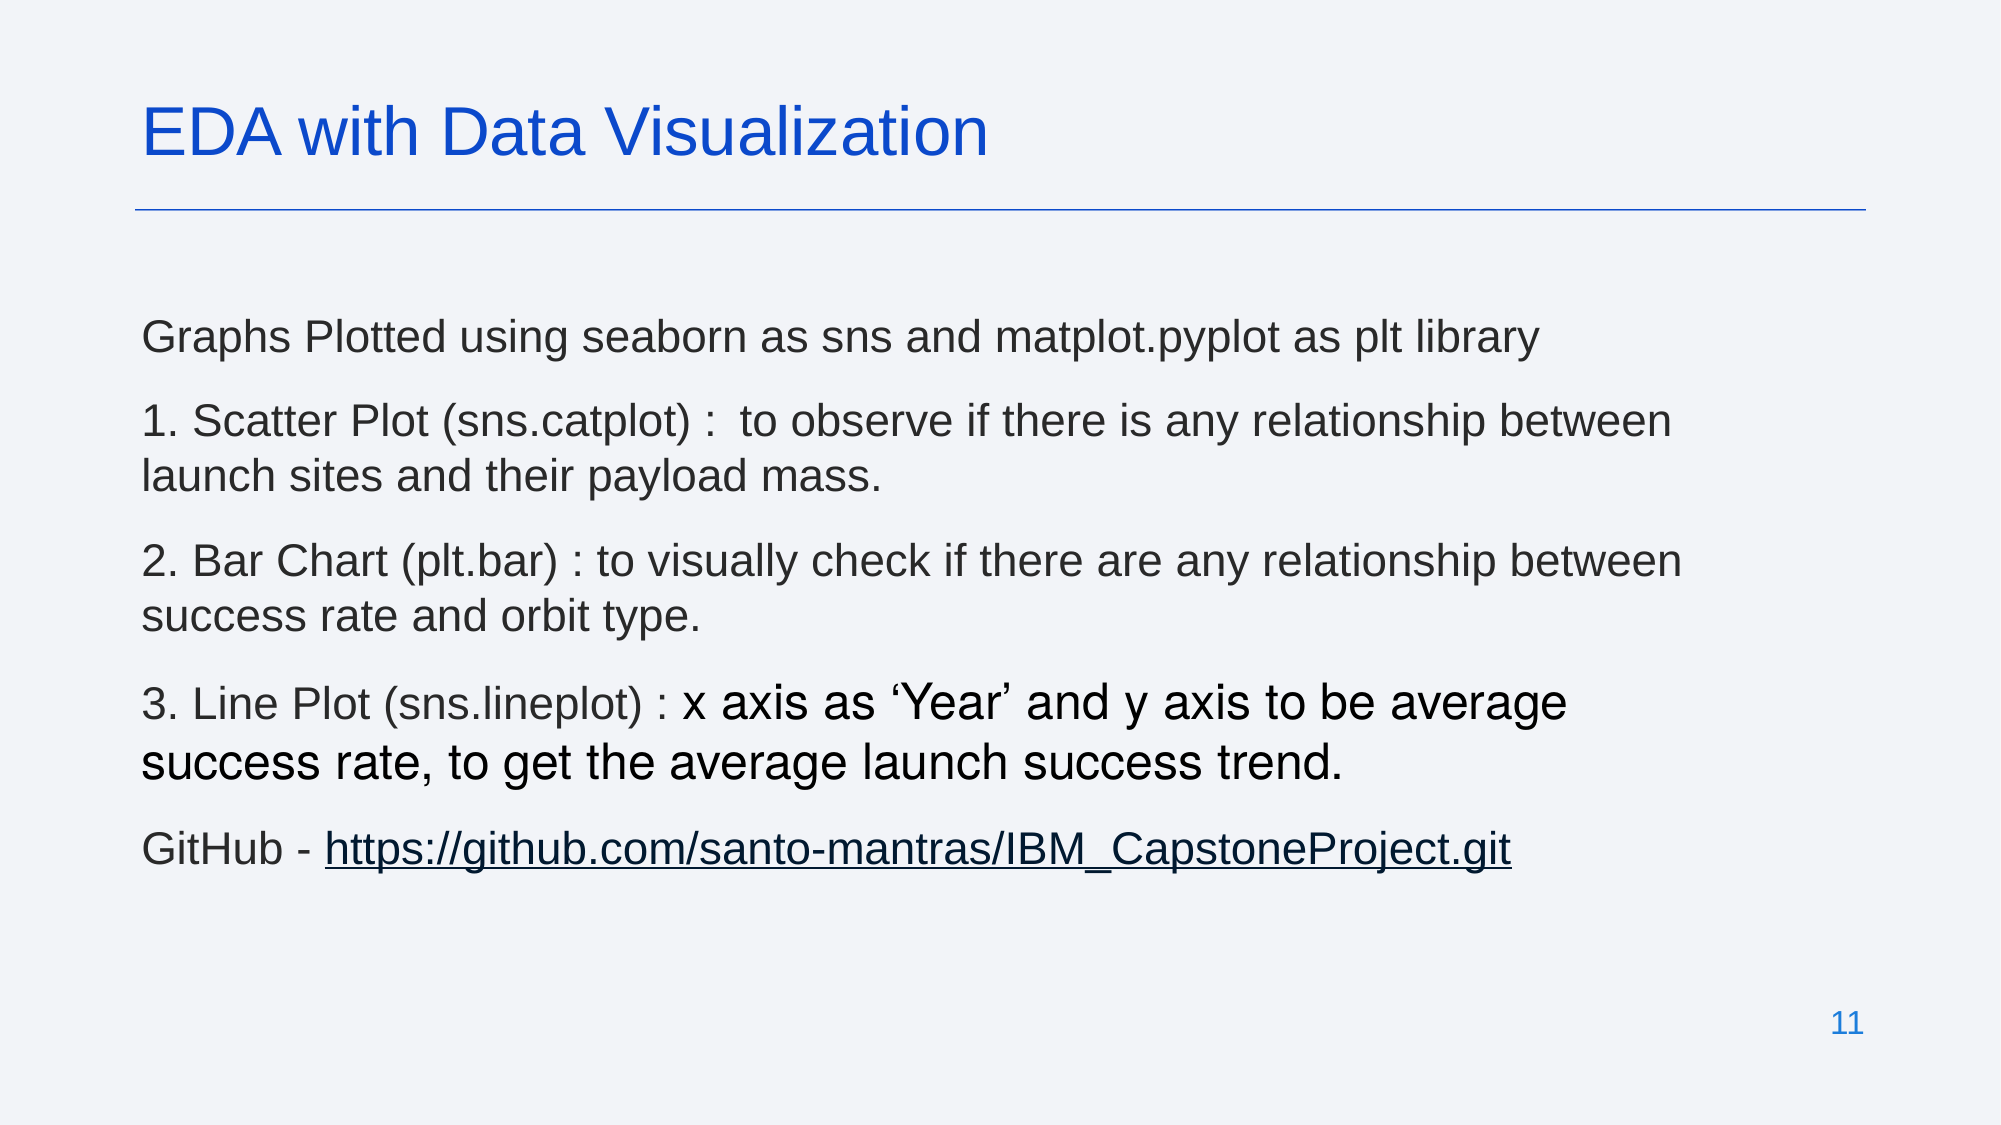

EDA with Data Visualization
Graphs Plotted using seaborn as sns and matplot.pyplot as plt library
1. Scatter Plot (sns.catplot) :  to observe if there is any relationship between launch sites and their payload mass.
2. Bar Chart (plt.bar) : to visually check if there are any relationship between success rate and orbit type.
3. Line Plot (sns.lineplot) : x axis as ‘Year’ and y axis to be average success rate, to get the average launch success trend.
GitHub - https://github.com/santo-mantras/IBM_CapstoneProject.git

11